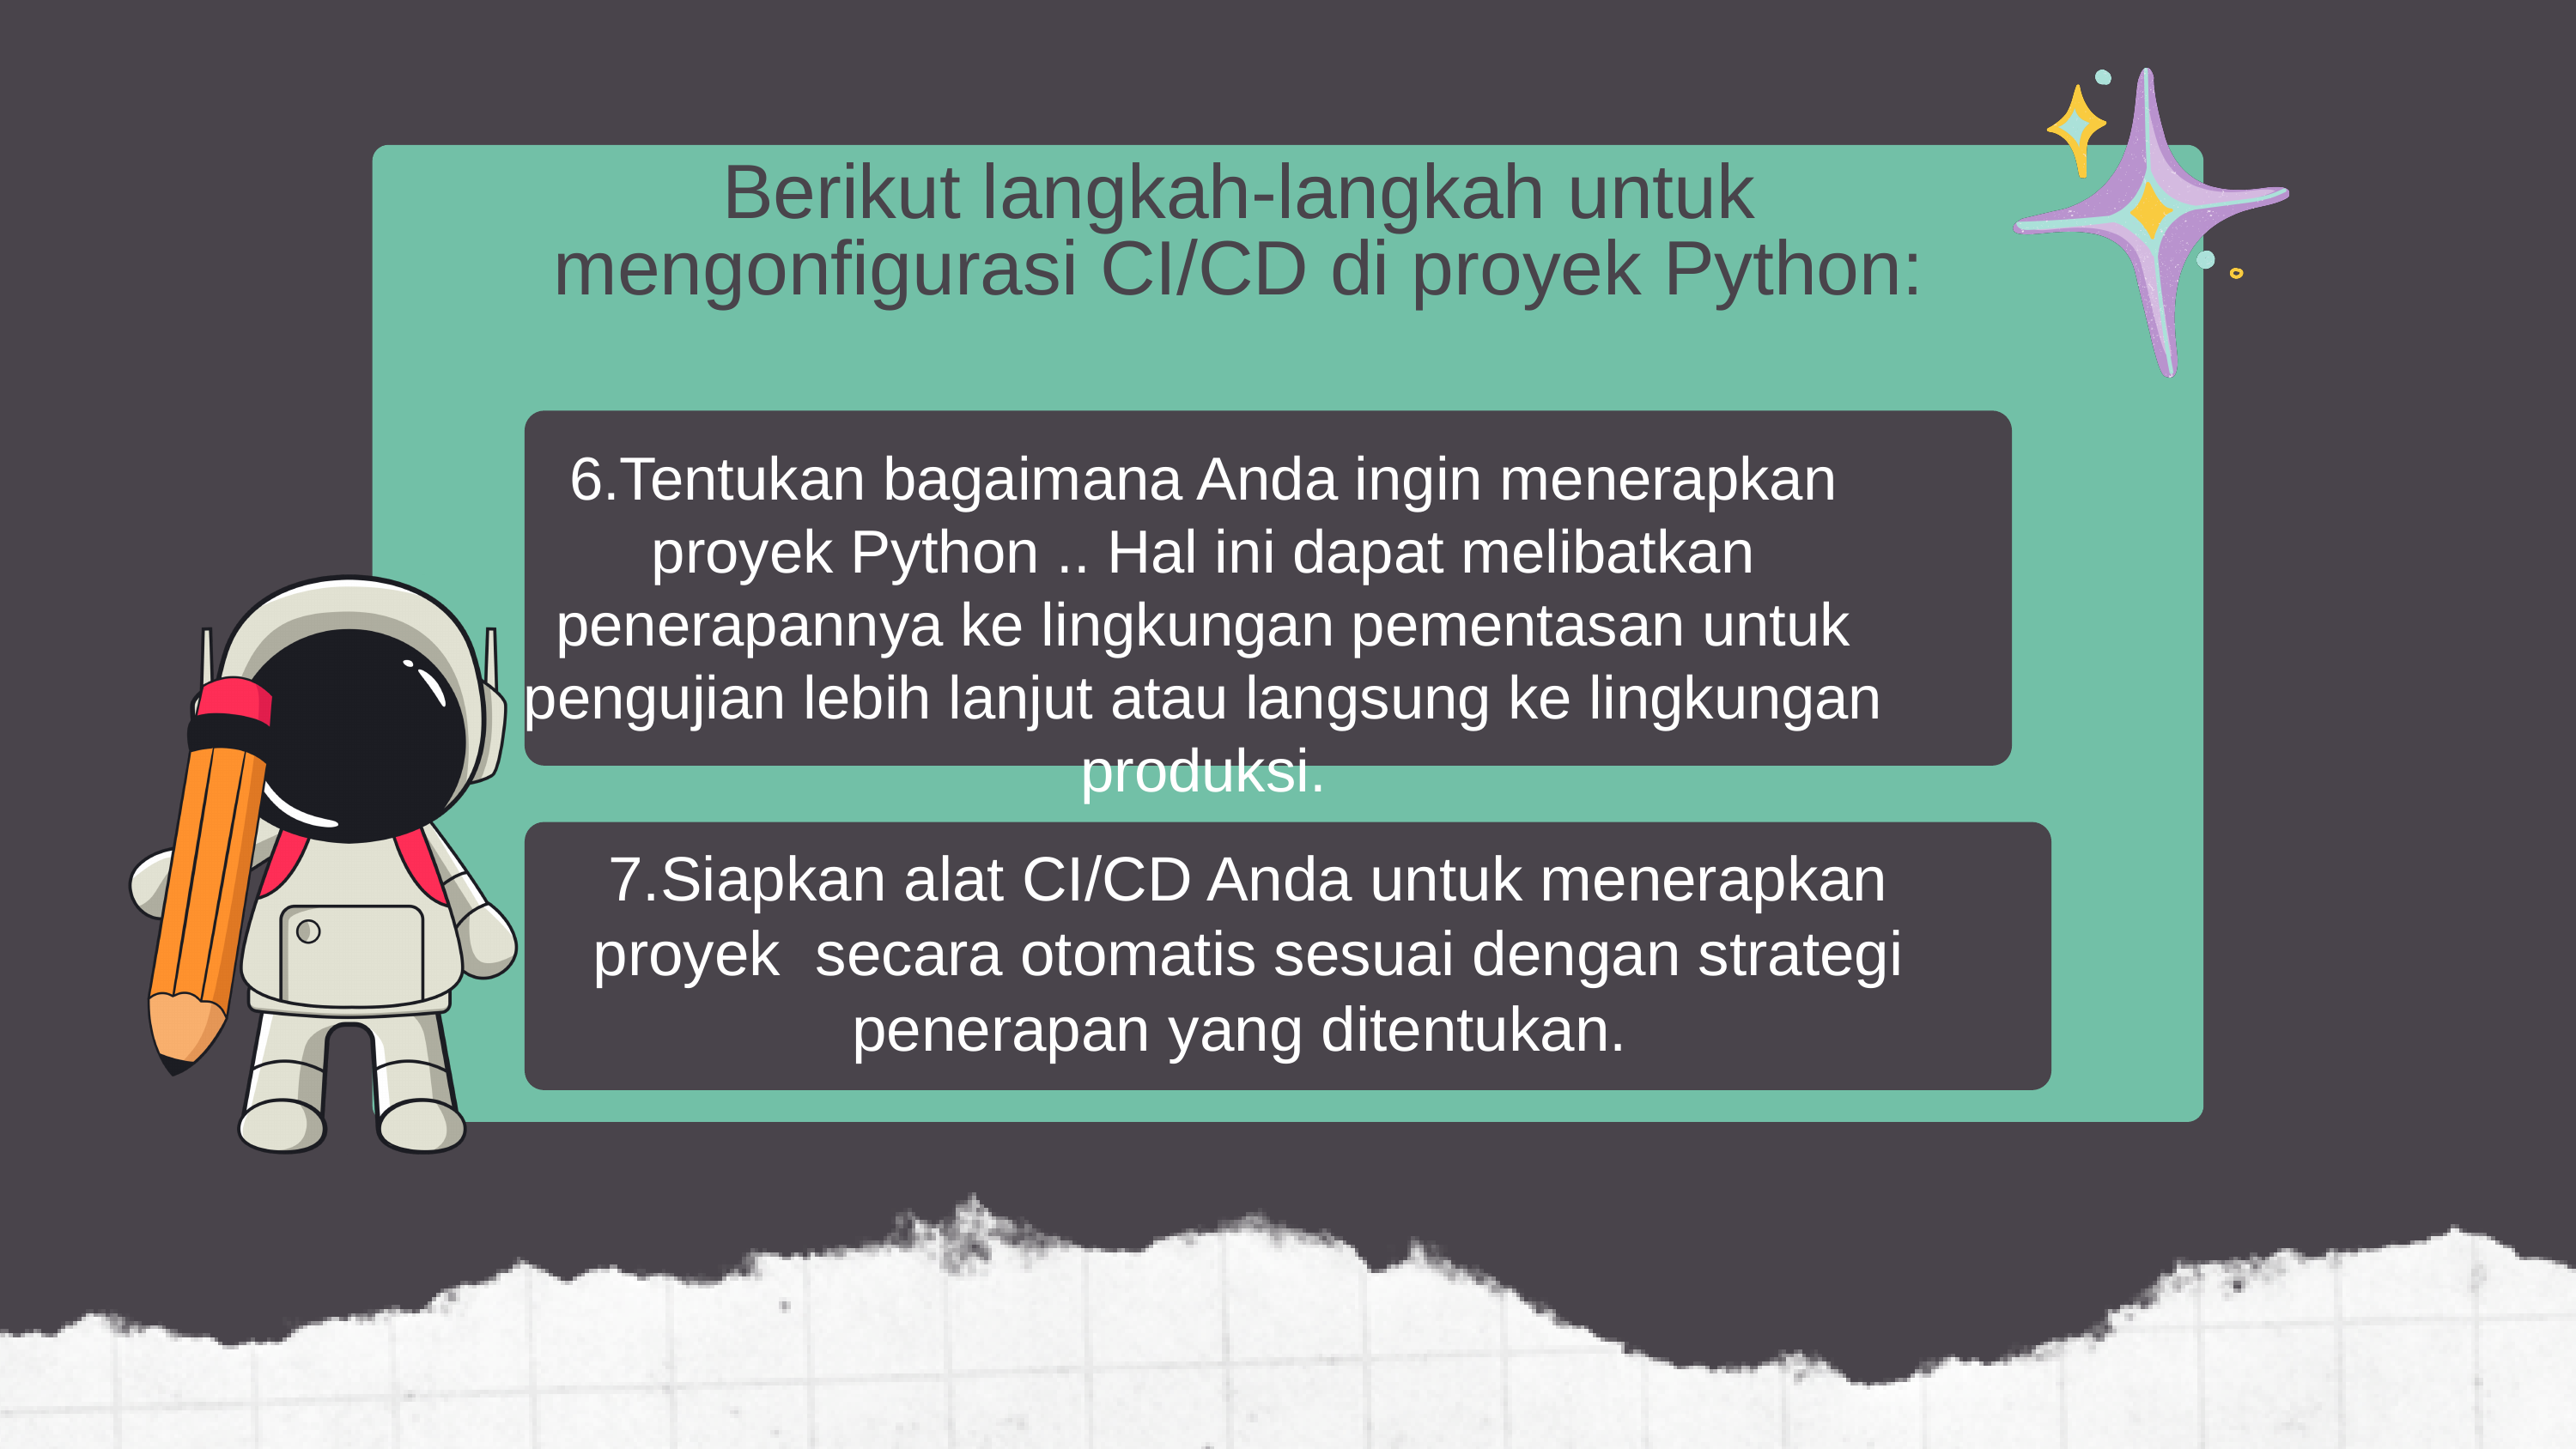

Berikut langkah-langkah untuk mengonfigurasi CI/CD di proyek Python:

6.Tentukan bagaimana Anda ingin menerapkan proyek Python .. Hal ini dapat melibatkan penerapannya ke lingkungan pementasan untuk pengujian lebih lanjut atau langsung ke lingkungan produksi.

7.Siapkan alat CI/CD Anda untuk menerapkan proyek  secara otomatis sesuai dengan strategi penerapan yang ditentukan.